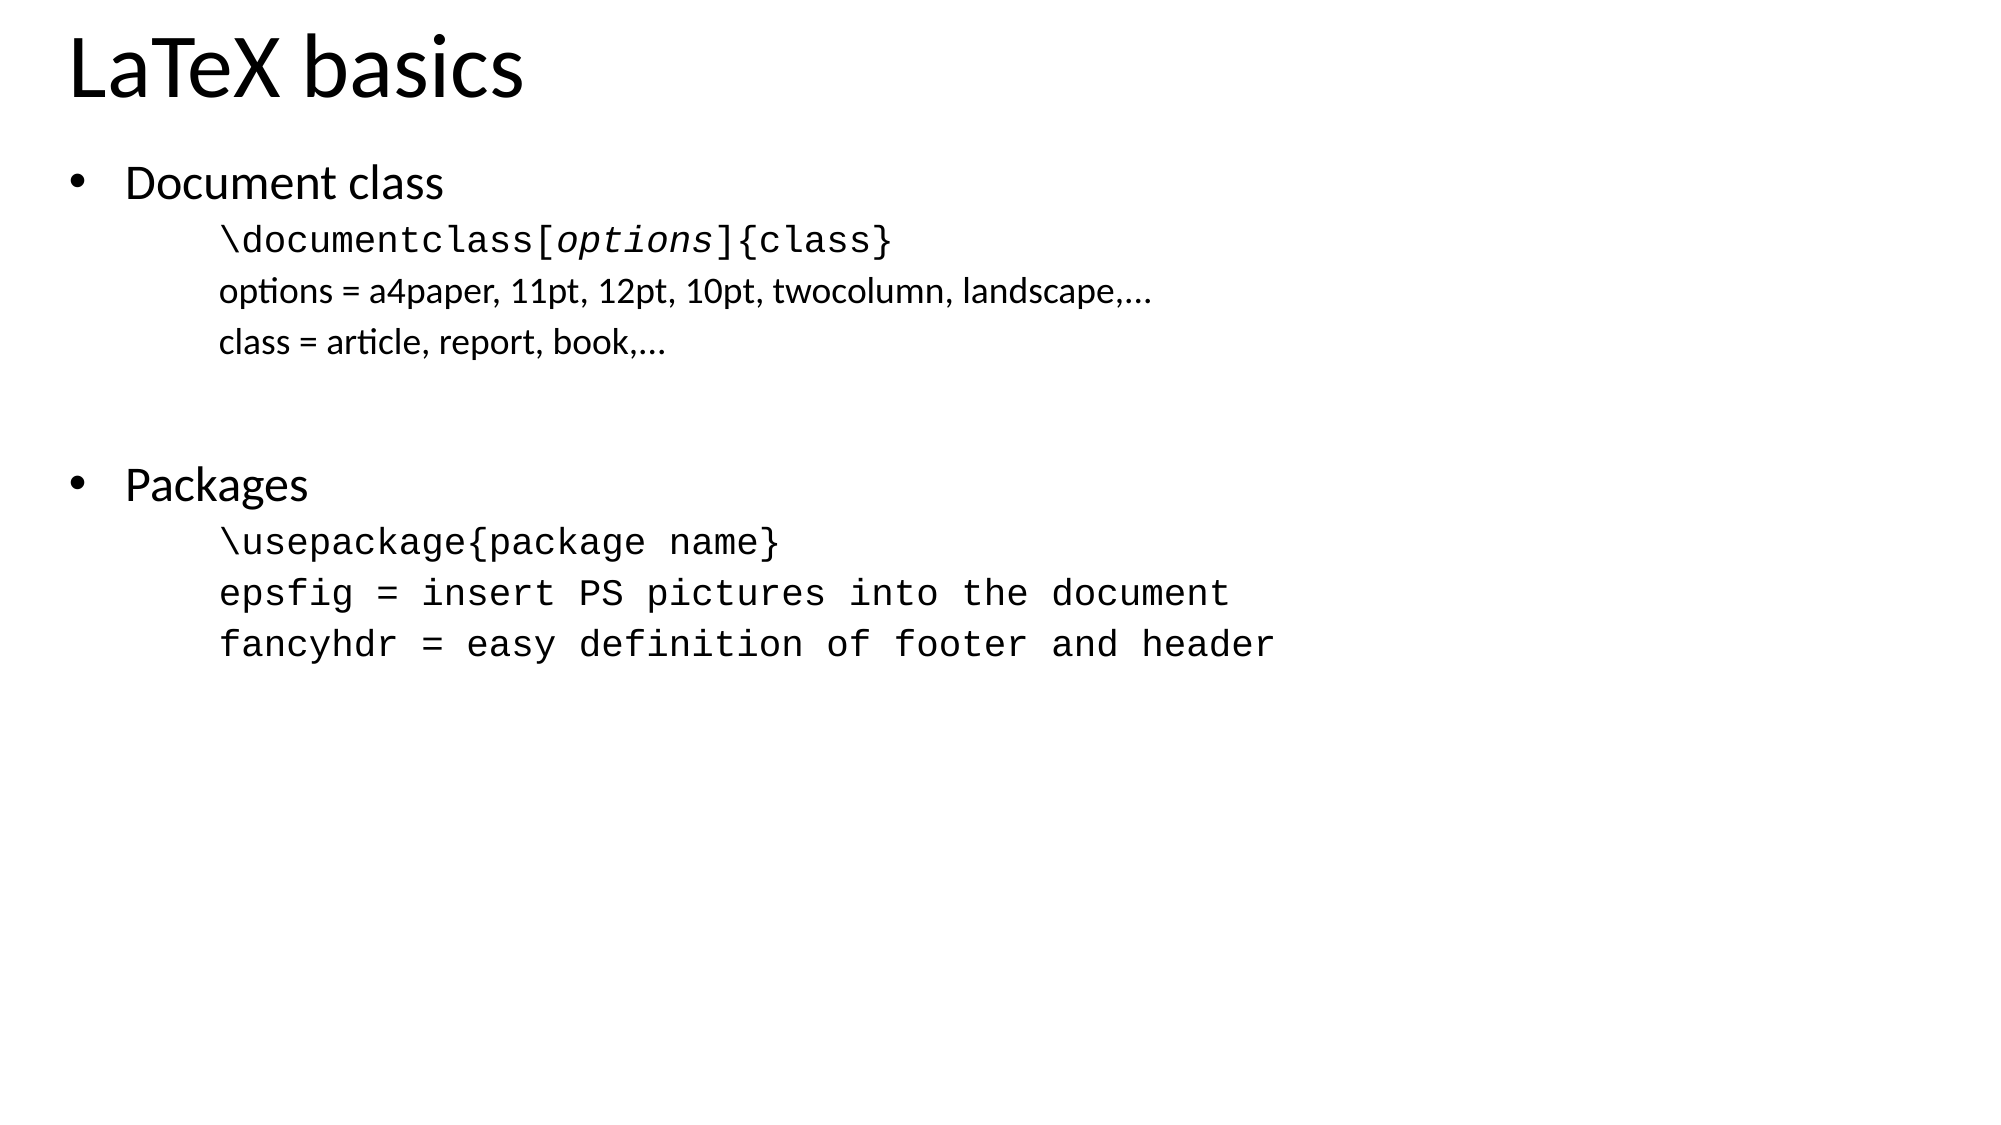

LaTeX basics
Document class
\documentclass[options]{class}
options = a4paper, 11pt, 12pt, 10pt, twocolumn, landscape,...
class = article, report, book,...

Packages
\usepackage{package name}
epsfig = insert PS pictures into the document
fancyhdr = easy definition of footer and header